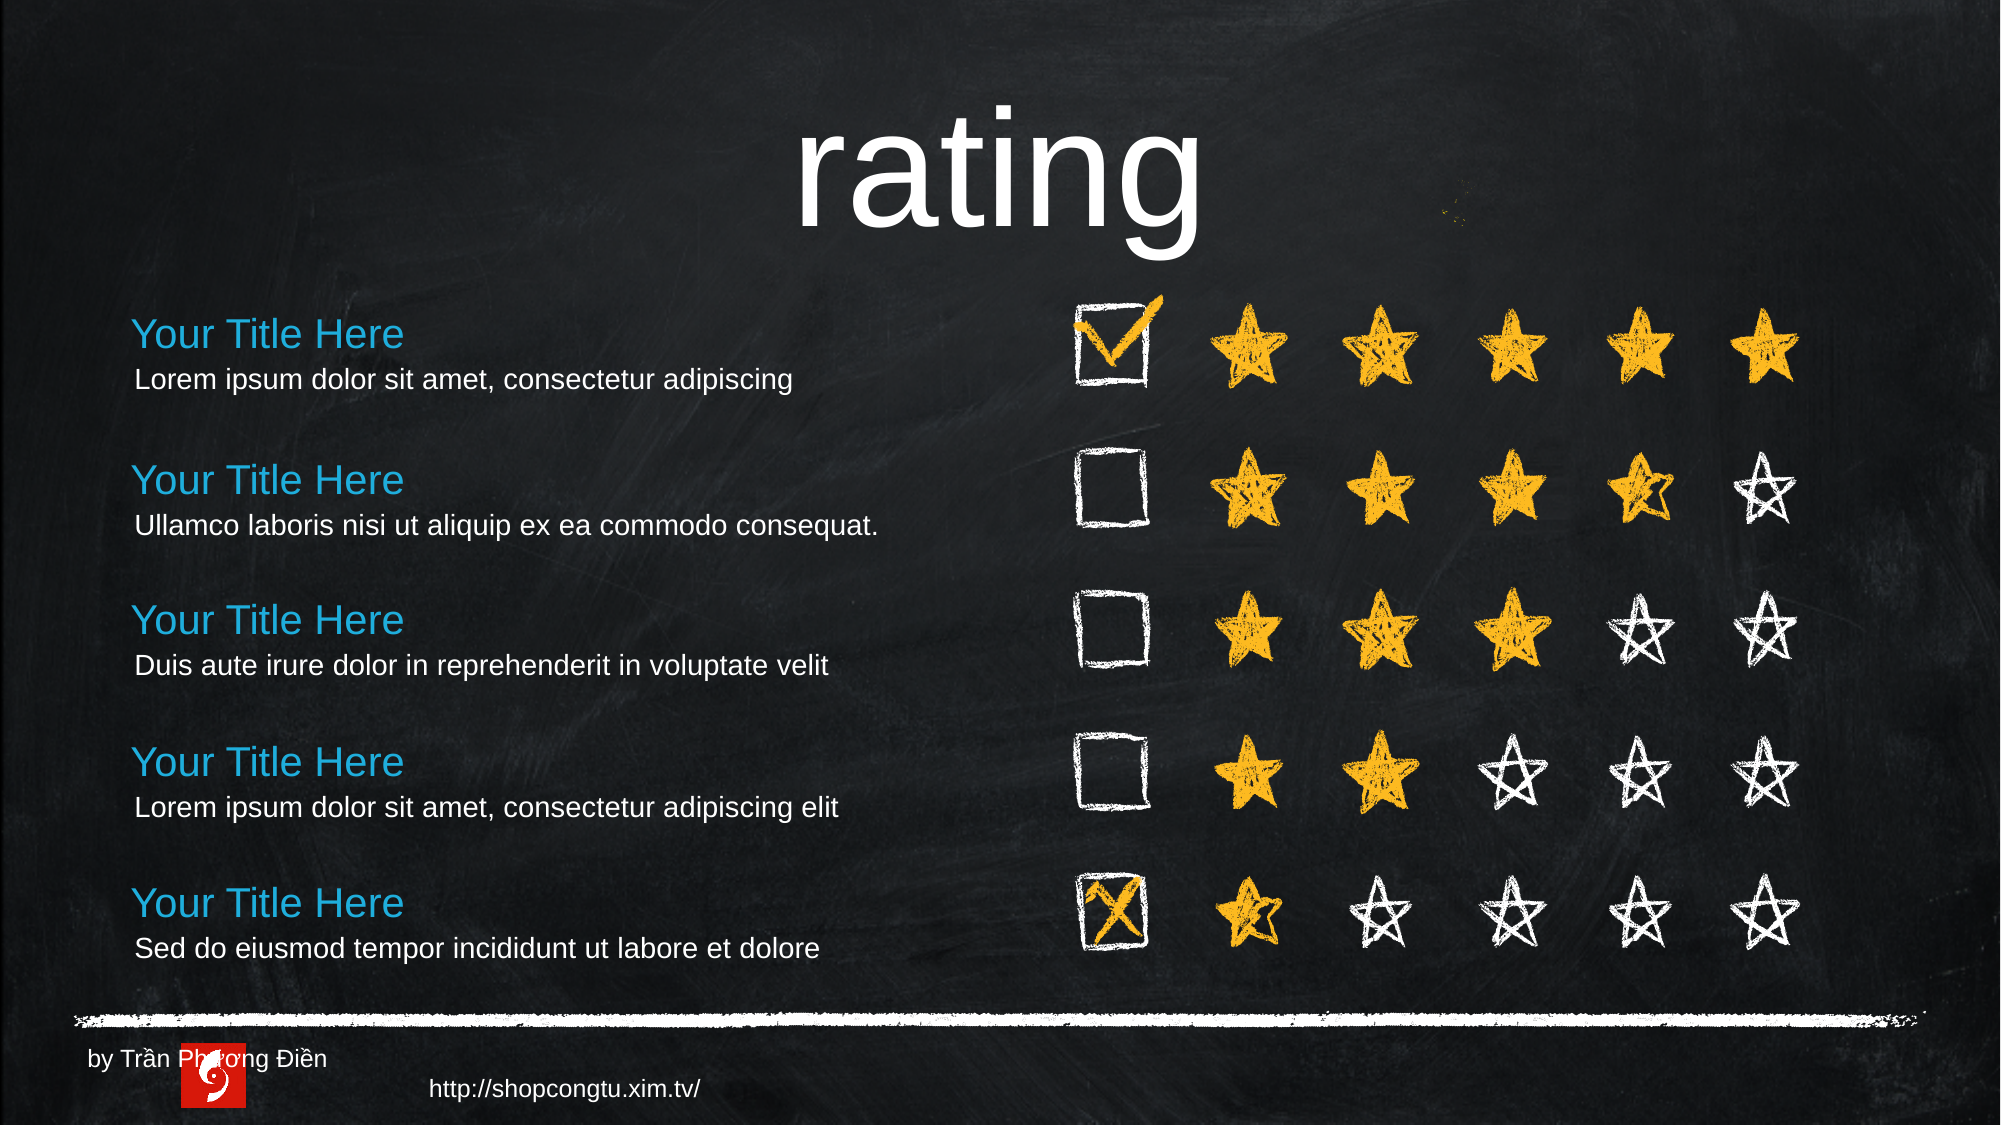

rating

Your Title Here
Lorem ipsum dolor sit amet, consectetur adipiscing

Your Title Here
Ullamco laboris nisi ut aliquip ex ea commodo consequat.

Your Title Here

Duis aute irure dolor in reprehenderit in voluptate velit
Your Title Here

Lorem ipsum dolor sit amet, consectetur adipiscing elit
Your Title Here

Sed do eiusmod tempor incididunt ut labore et dolore
 by Trần Phương Điền                                                                                                                                                                                                                                          		       http://shopcongtu.xim.tv/